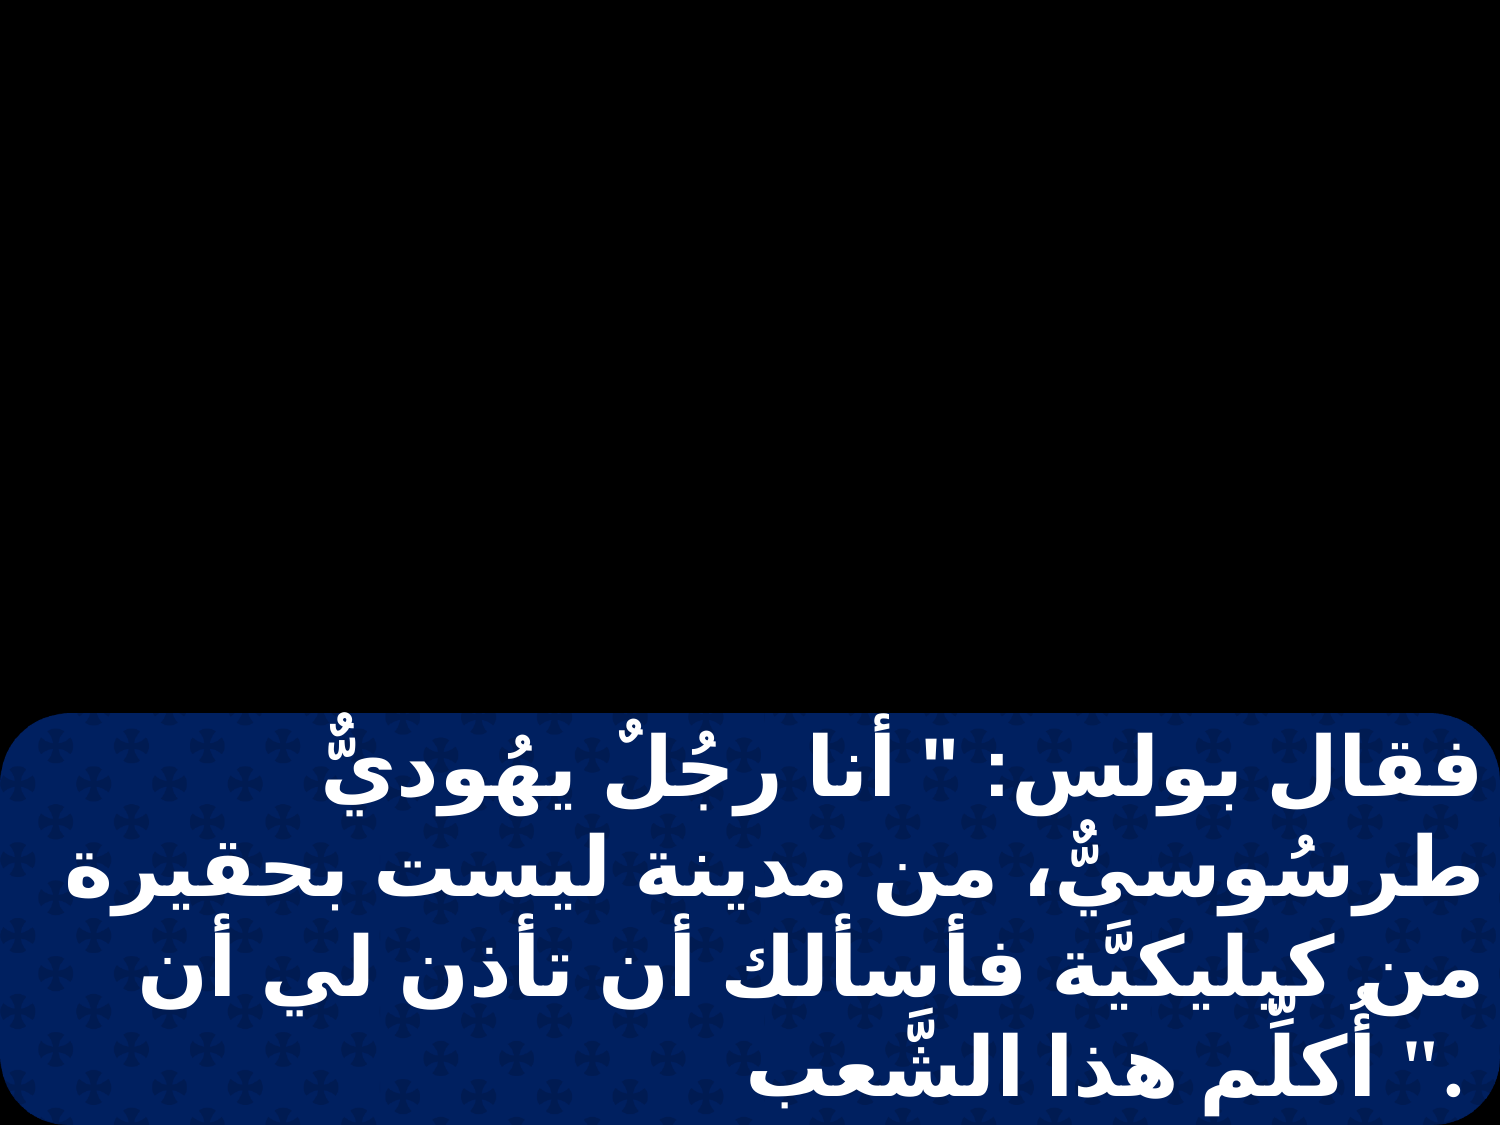

فقال بولس: " أنا رجُلٌ يهُوديٌّ طرسُوسيٌّ، من مدينة ليست بحقيرة من كيليكيَّة فأسألك أن تأذن لي أن أُكلِّم هذا الشَّعب ".